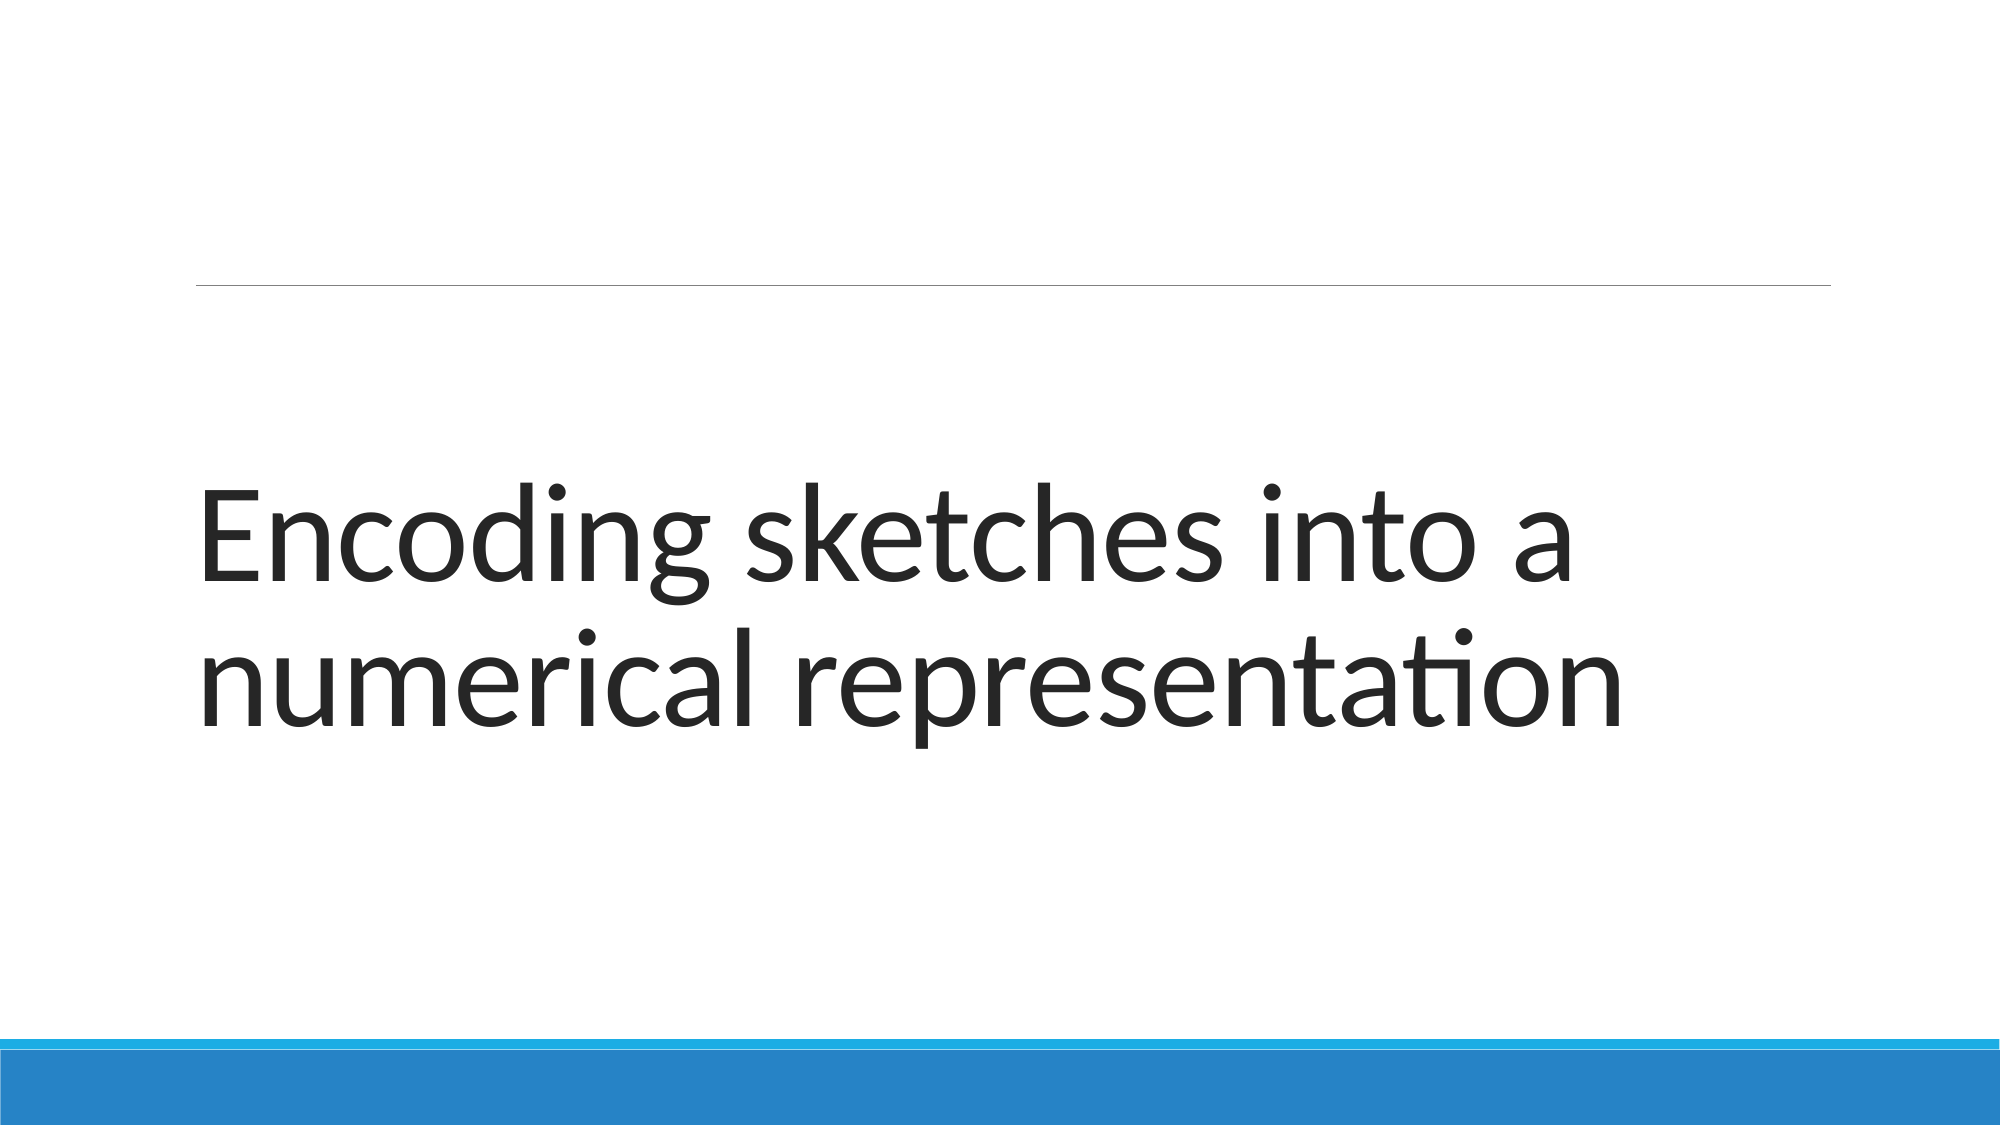

# Encoding sketches into a numerical representation